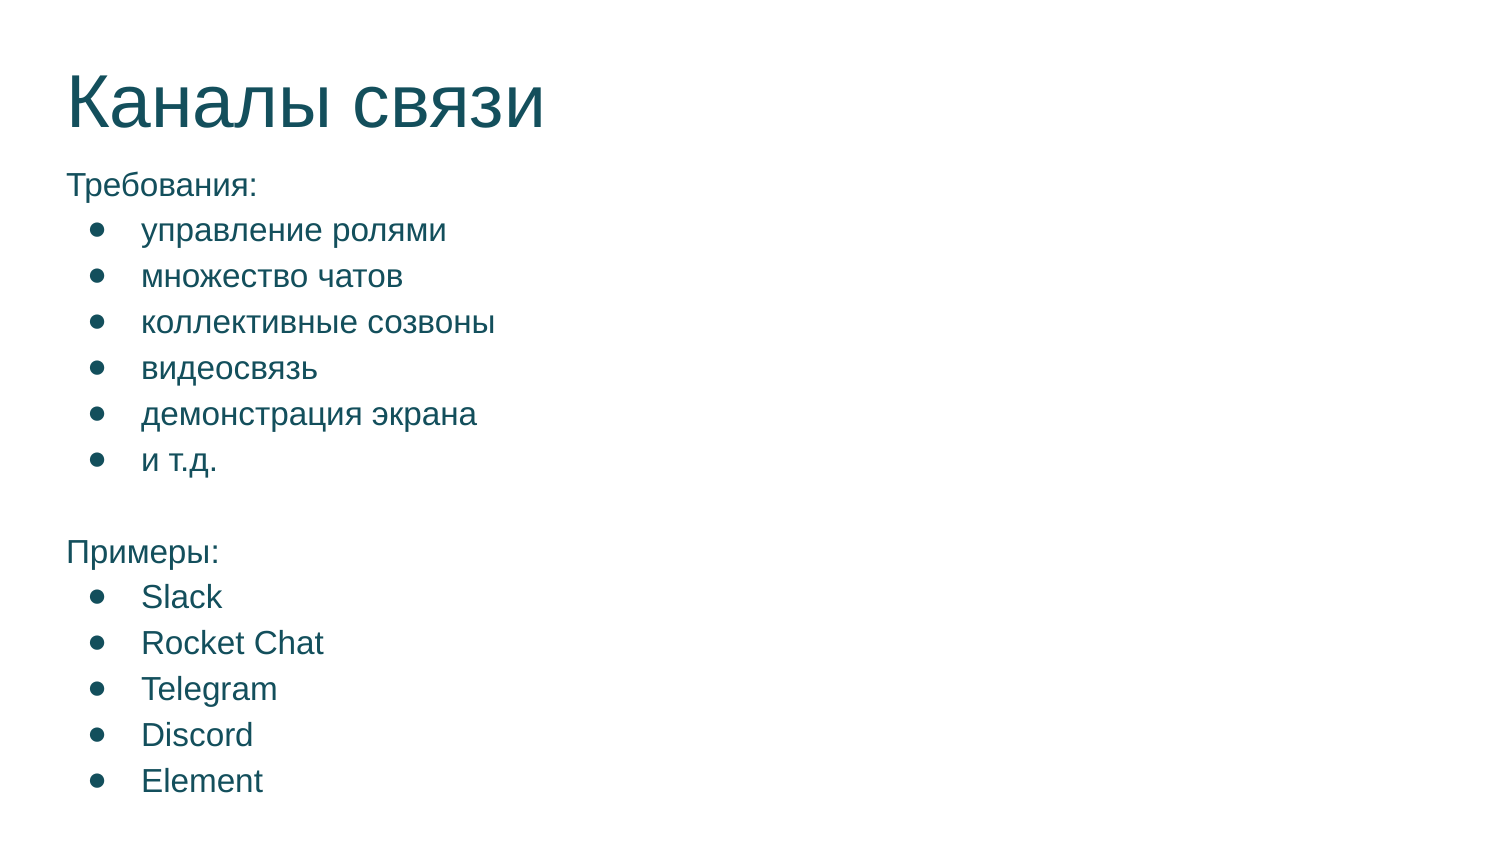

# Каналы связи
Требования:
управление ролями
множество чатов
коллективные созвоны
видеосвязь
демонстрация экрана
и т.д.

Примеры:
Slack
Rocket Chat
Telegram
Discord
Element